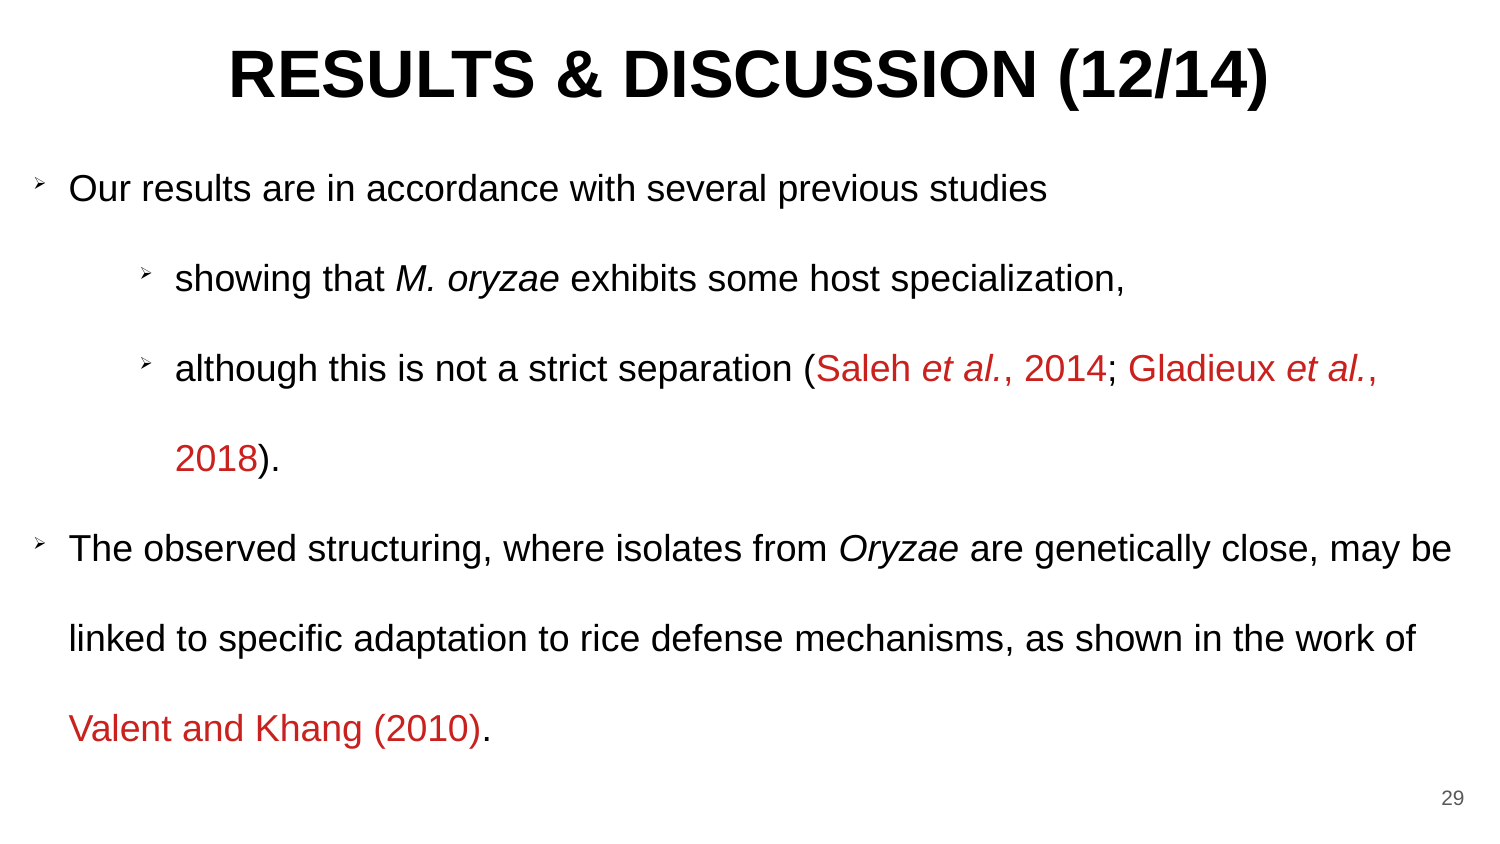

RESULTS & DISCUSSION (12/14)
Our results are in accordance with several previous studies
showing that M. oryzae exhibits some host specialization,
although this is not a strict separation (Saleh et al., 2014; Gladieux et al., 2018).
The observed structuring, where isolates from Oryzae are genetically close, may be linked to specific adaptation to rice defense mechanisms, as shown in the work of Valent and Khang (2010).
29